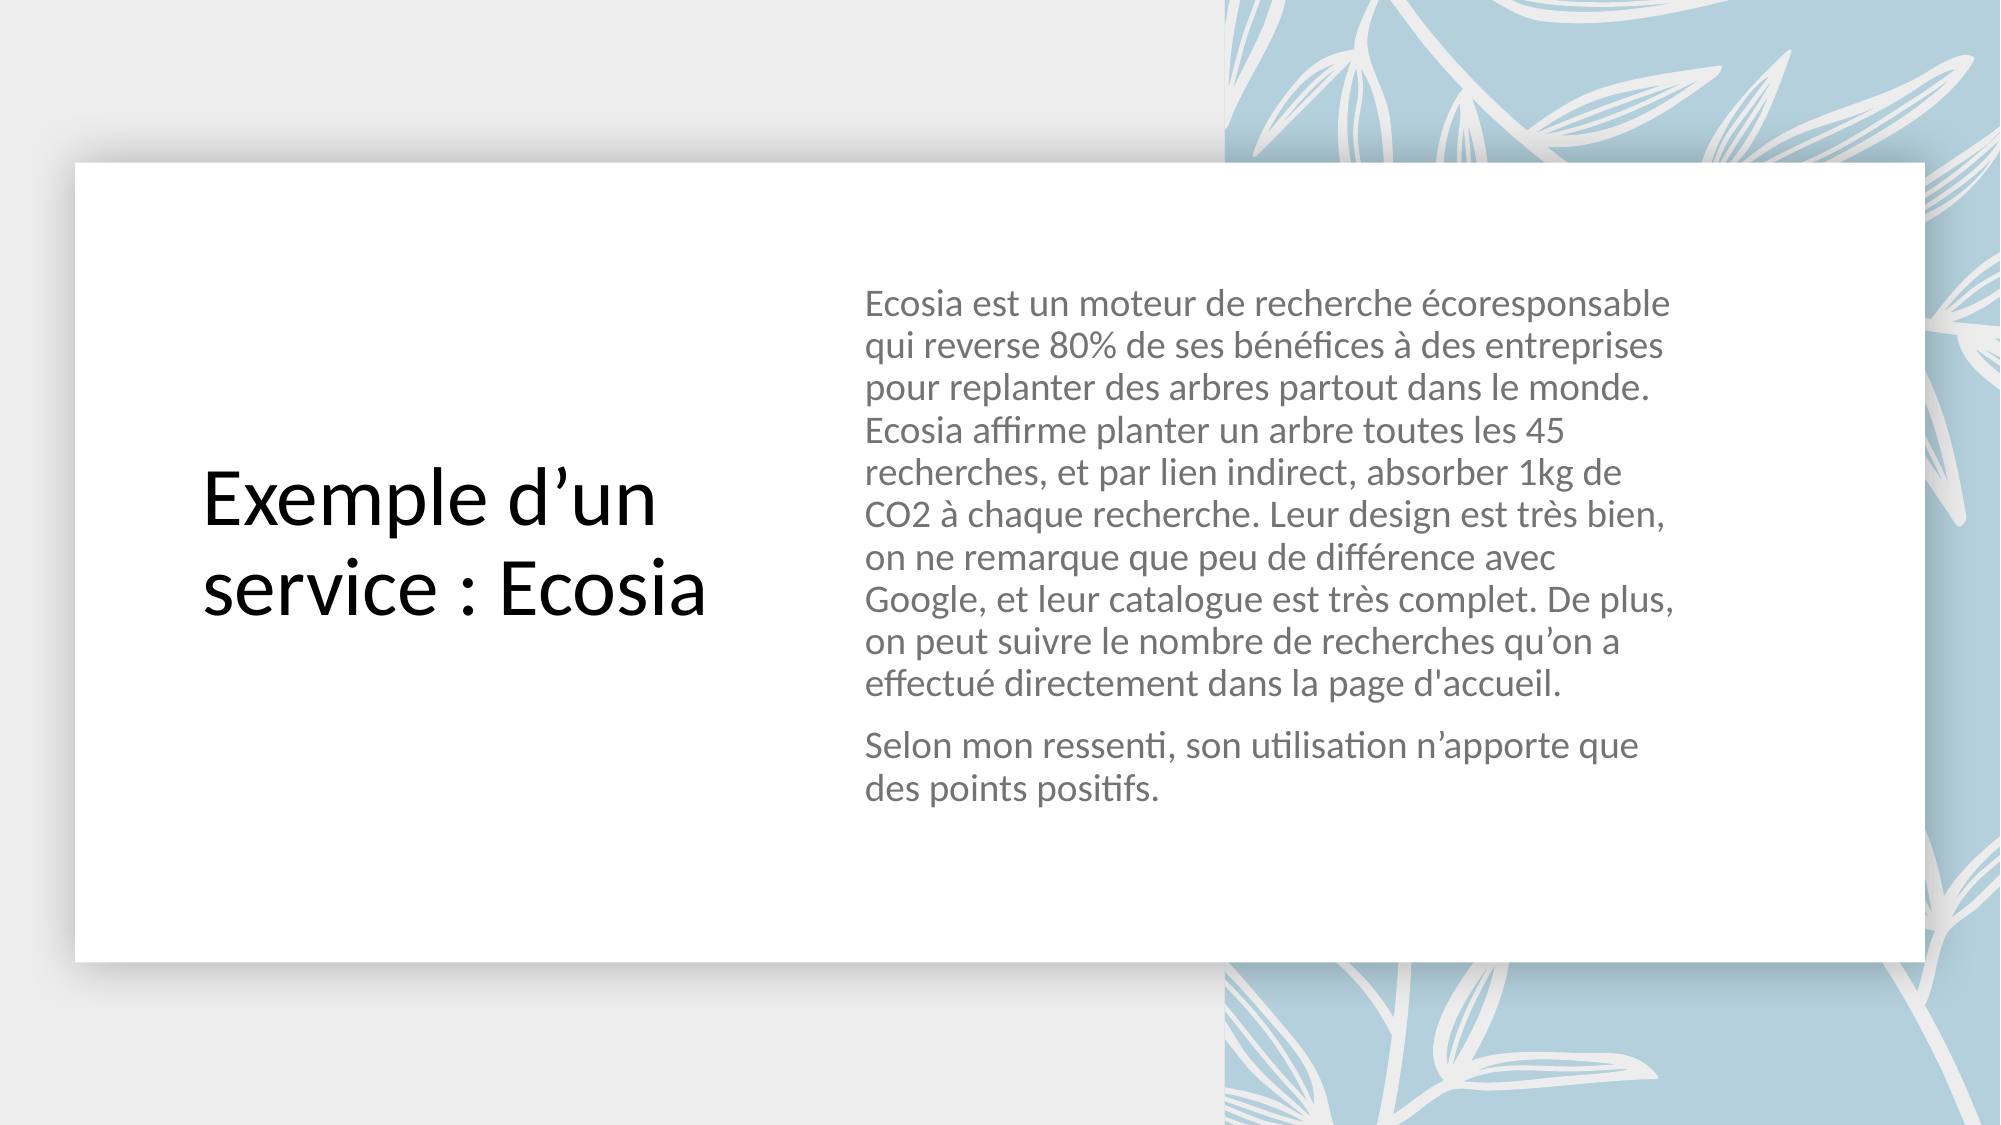

Ecosia est un moteur de recherche écoresponsable qui reverse 80% de ses bénéfices à des entreprises pour replanter des arbres partout dans le monde. Ecosia affirme planter un arbre toutes les 45 recherches, et par lien indirect, absorber 1kg de CO2 à chaque recherche. Leur design est très bien, on ne remarque que peu de différence avec Google, et leur catalogue est très complet. De plus, on peut suivre le nombre de recherches qu’on a effectué directement dans la page d'accueil.
Selon mon ressenti, son utilisation n’apporte que des points positifs.
# Exemple d’un service : Ecosia